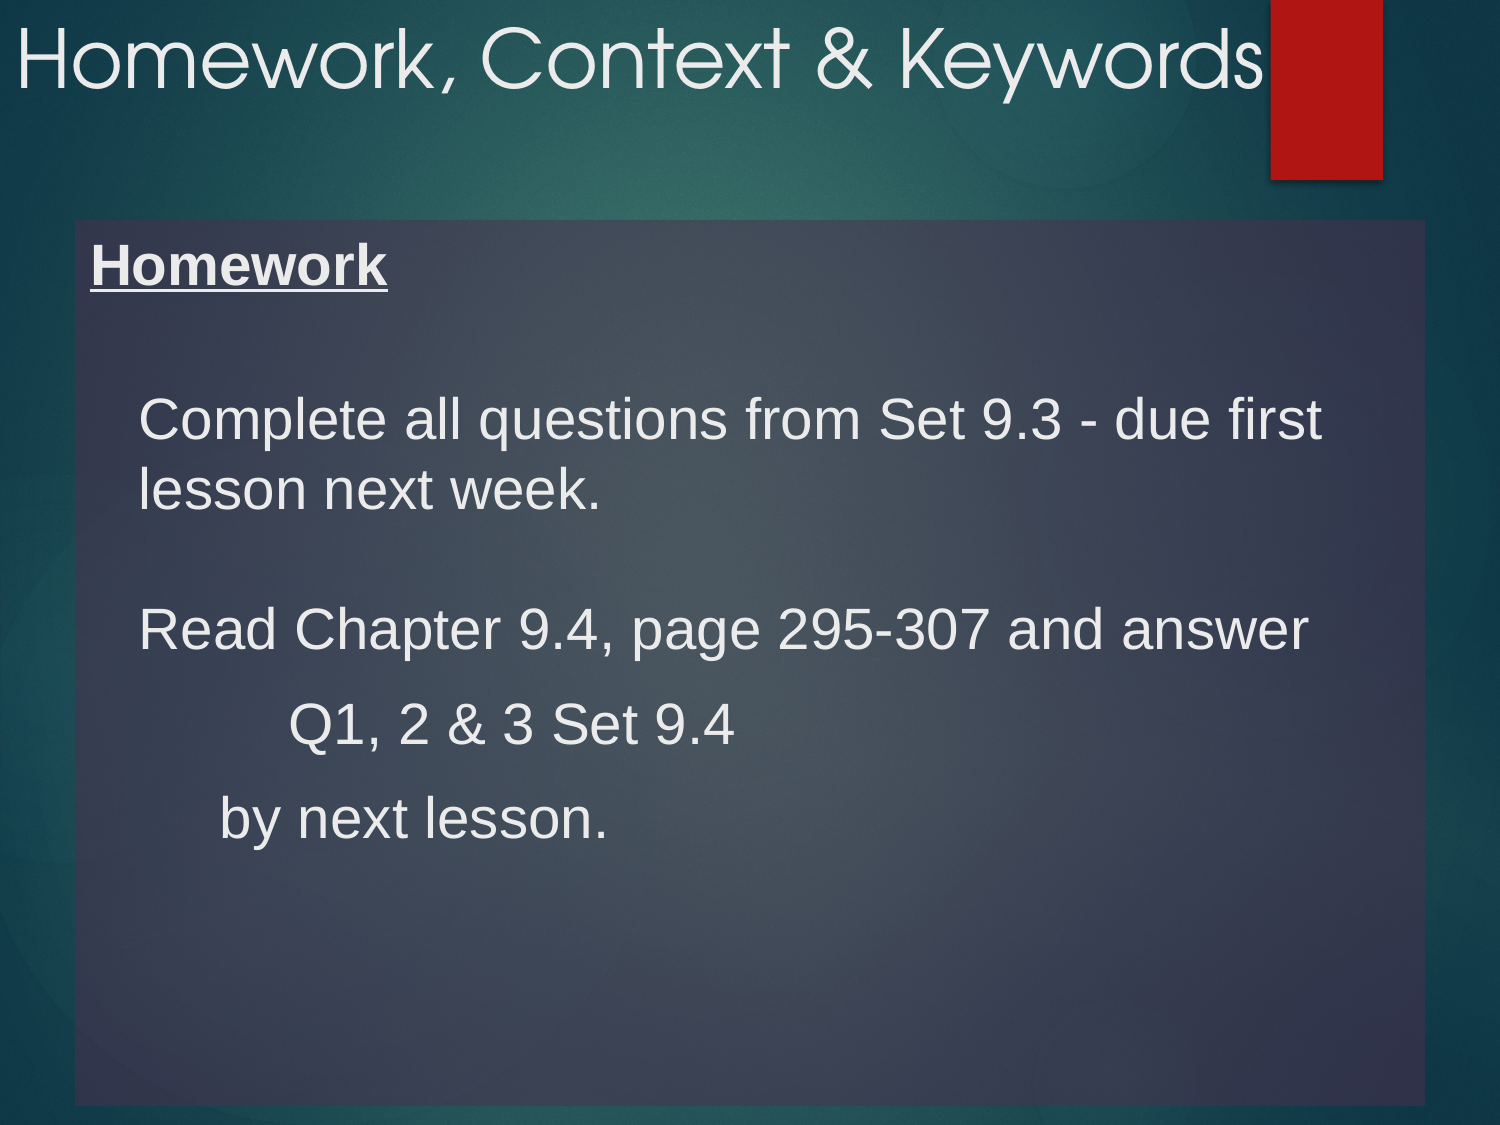

# Homework, Context & Keywords
Homework

Complete all questions from Set 9.3 - due first lesson next week.

Read Chapter 9.4, page 295-307 and answer
	Q1, 2 & 3 Set 9.4
     by next lesson.